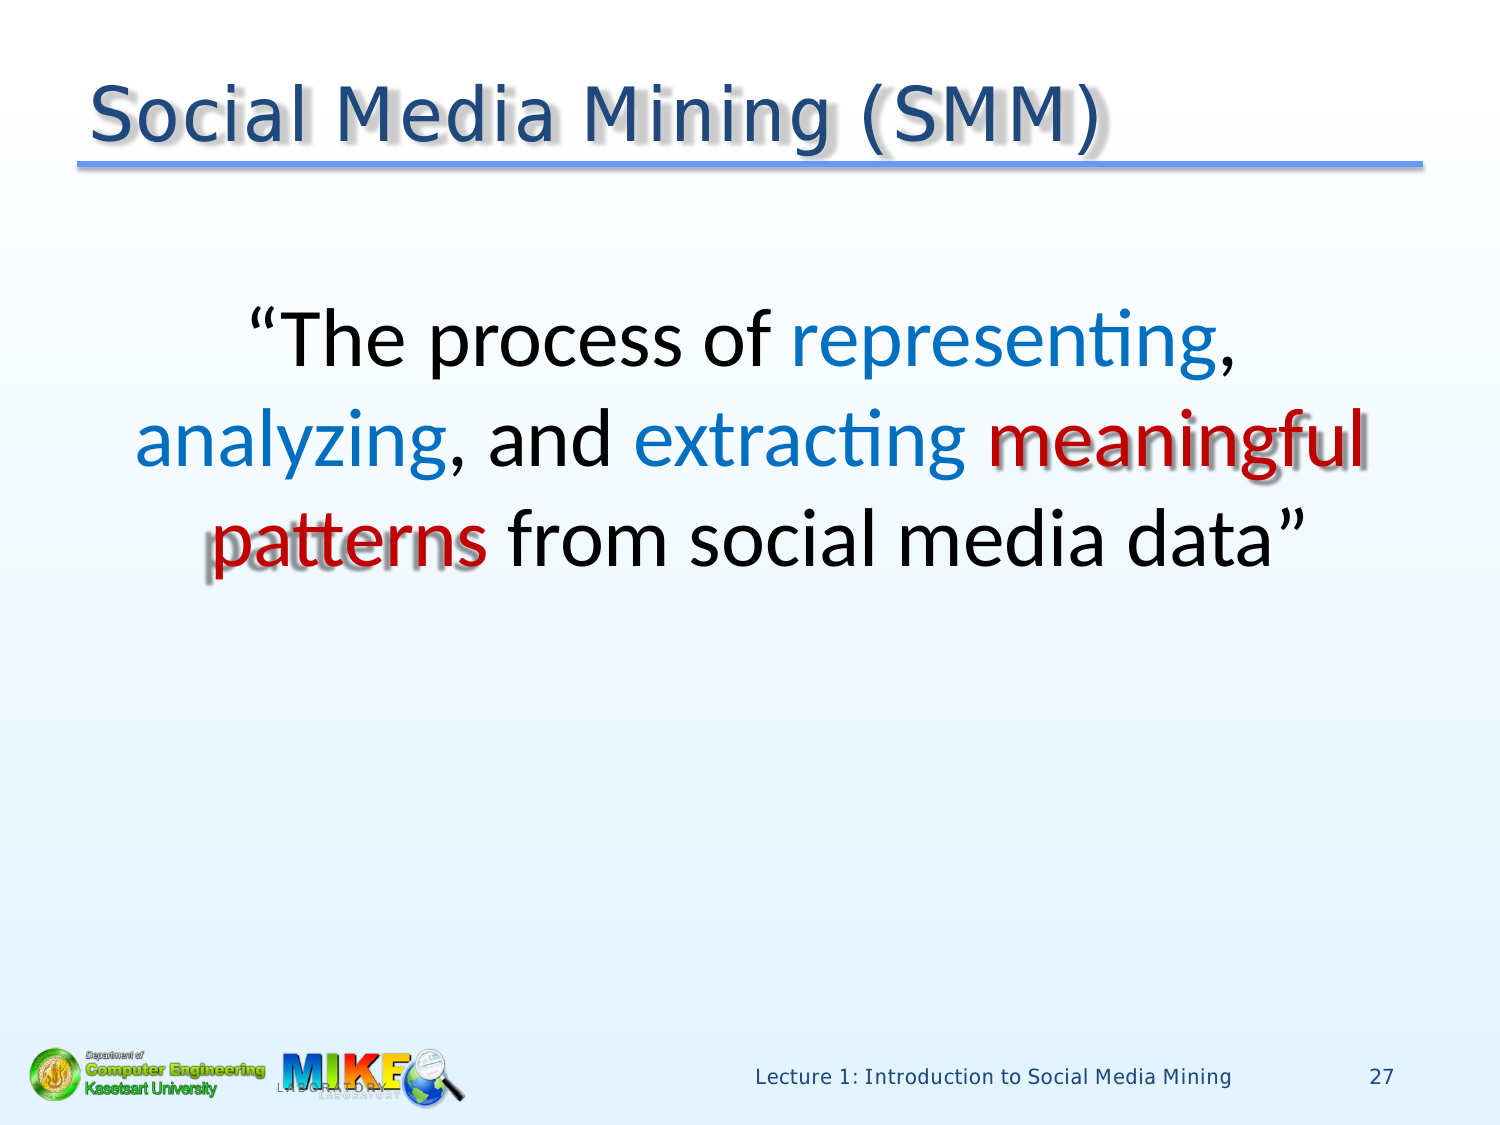

# Social Media Mining (SMM)
“The process of representing,  analyzing, and extracting meaningful  patterns from social media data”

Lecture 1: Introduction to Social Media Mining
27